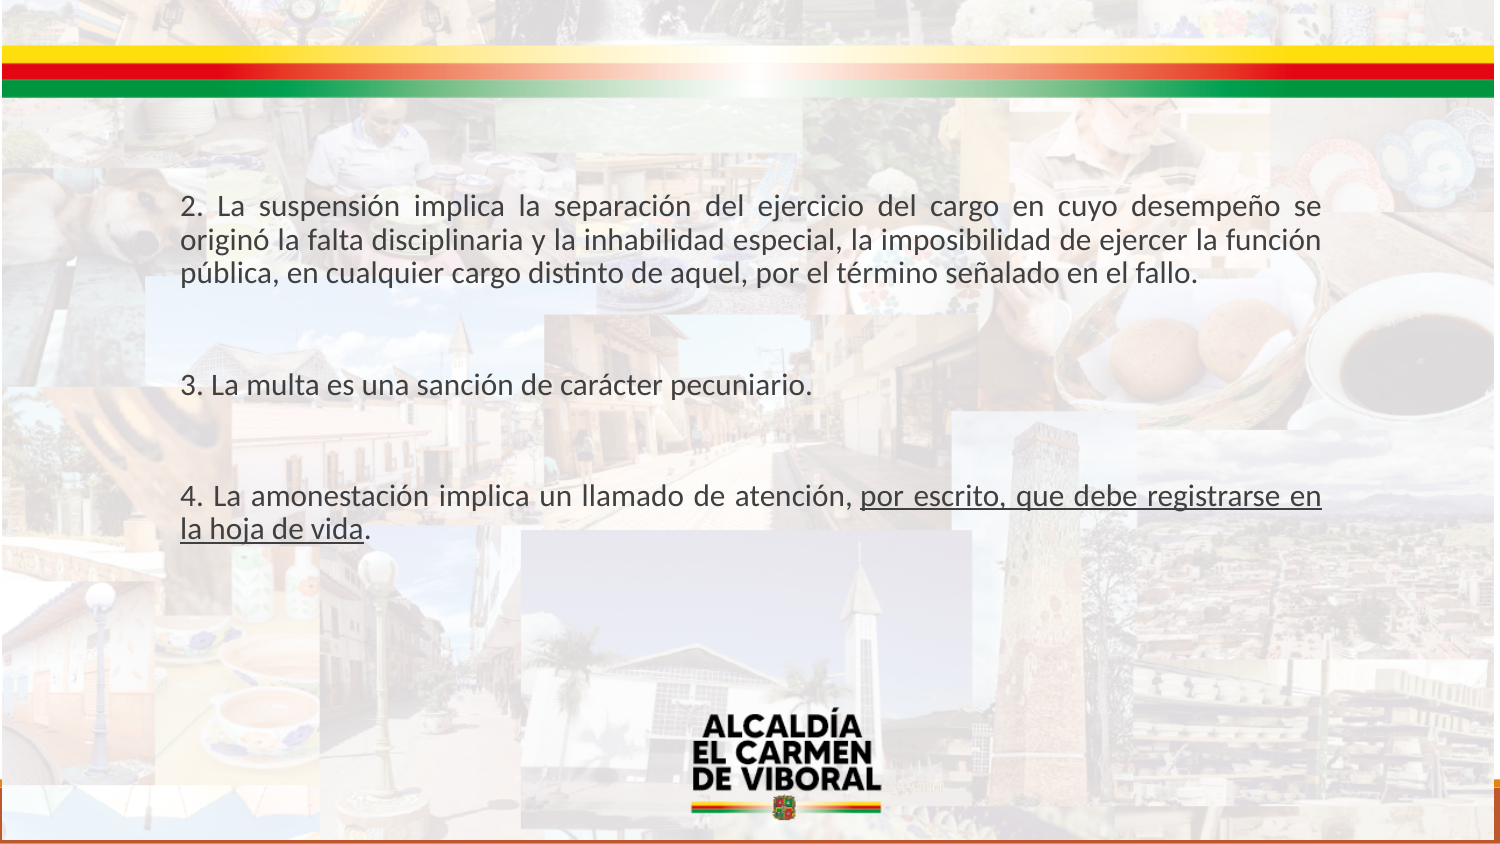

2. La suspensión implica la separación del ejercicio del cargo en cuyo desempeño se originó la falta disciplinaria y la inhabilidad especial, la imposibilidad de ejercer la función pública, en cualquier cargo distinto de aquel, por el término señalado en el fallo.

3. La multa es una sanción de carácter pecuniario.

4. La amonestación implica un llamado de atención, por escrito, que debe registrarse en la hoja de vida.